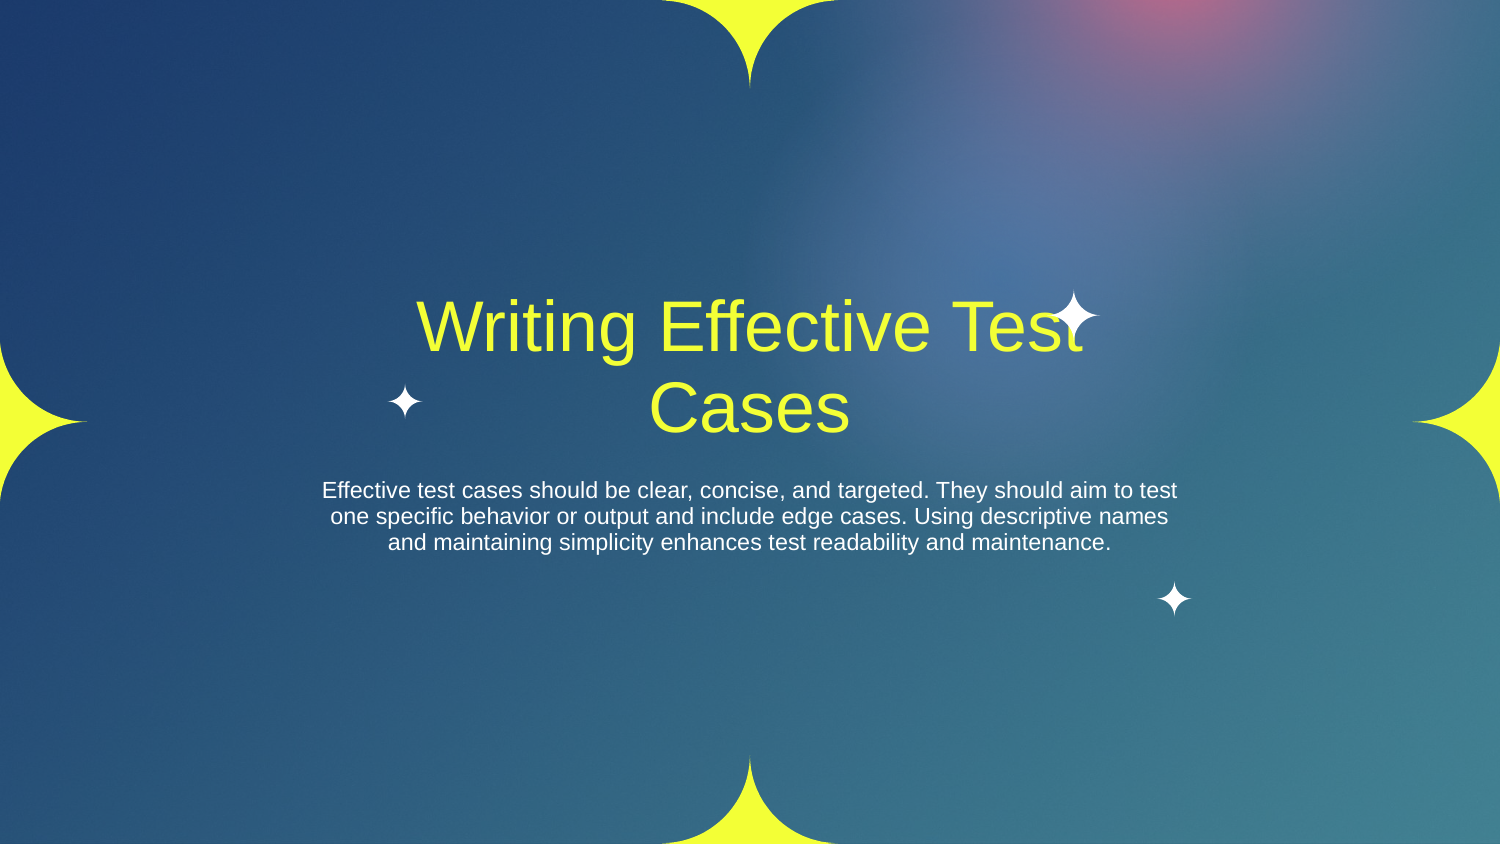

# Writing Effective Test Cases

Effective test cases should be clear, concise, and targeted. They should aim to test one specific behavior or output and include edge cases. Using descriptive names and maintaining simplicity enhances test readability and maintenance.